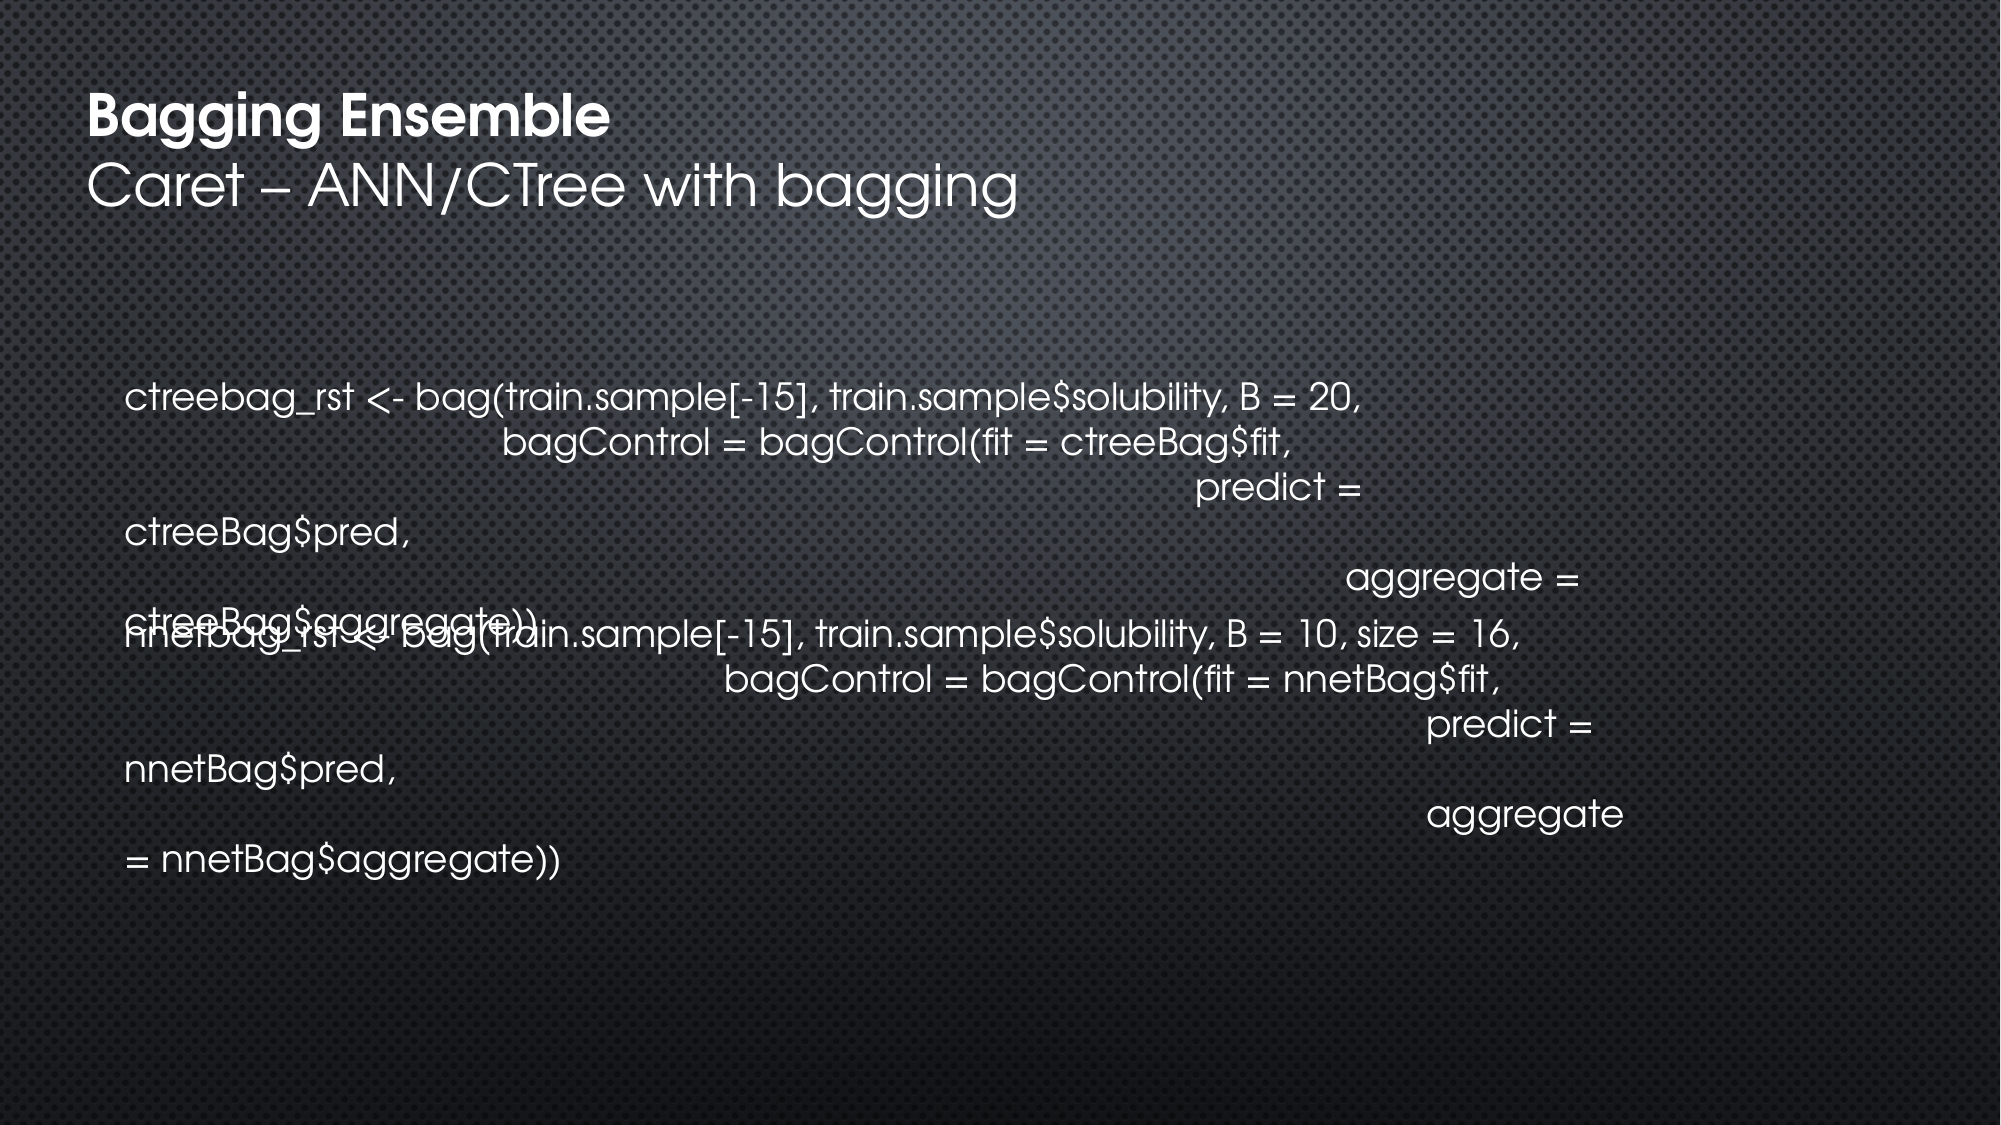

Bagging Ensemble
Caret – ANN/CTree with bagging
ctreebag_rst <- bag(train.sample[-15], train.sample$solubility, B = 20,
                                    bagControl = bagControl(fit = ctreeBag$fit,
                                       			         		  predict = ctreeBag$pred,
                                       			      			  aggregate = ctreeBag$aggregate))
nnetbag_rst <- bag(train.sample[-15], train.sample$solubility, B = 10, size = 16,
               			bagControl = bagControl(fit = nnetBag$fit,
                 						                        predict = nnetBag$pred,
                   						                        aggregate = nnetBag$aggregate))